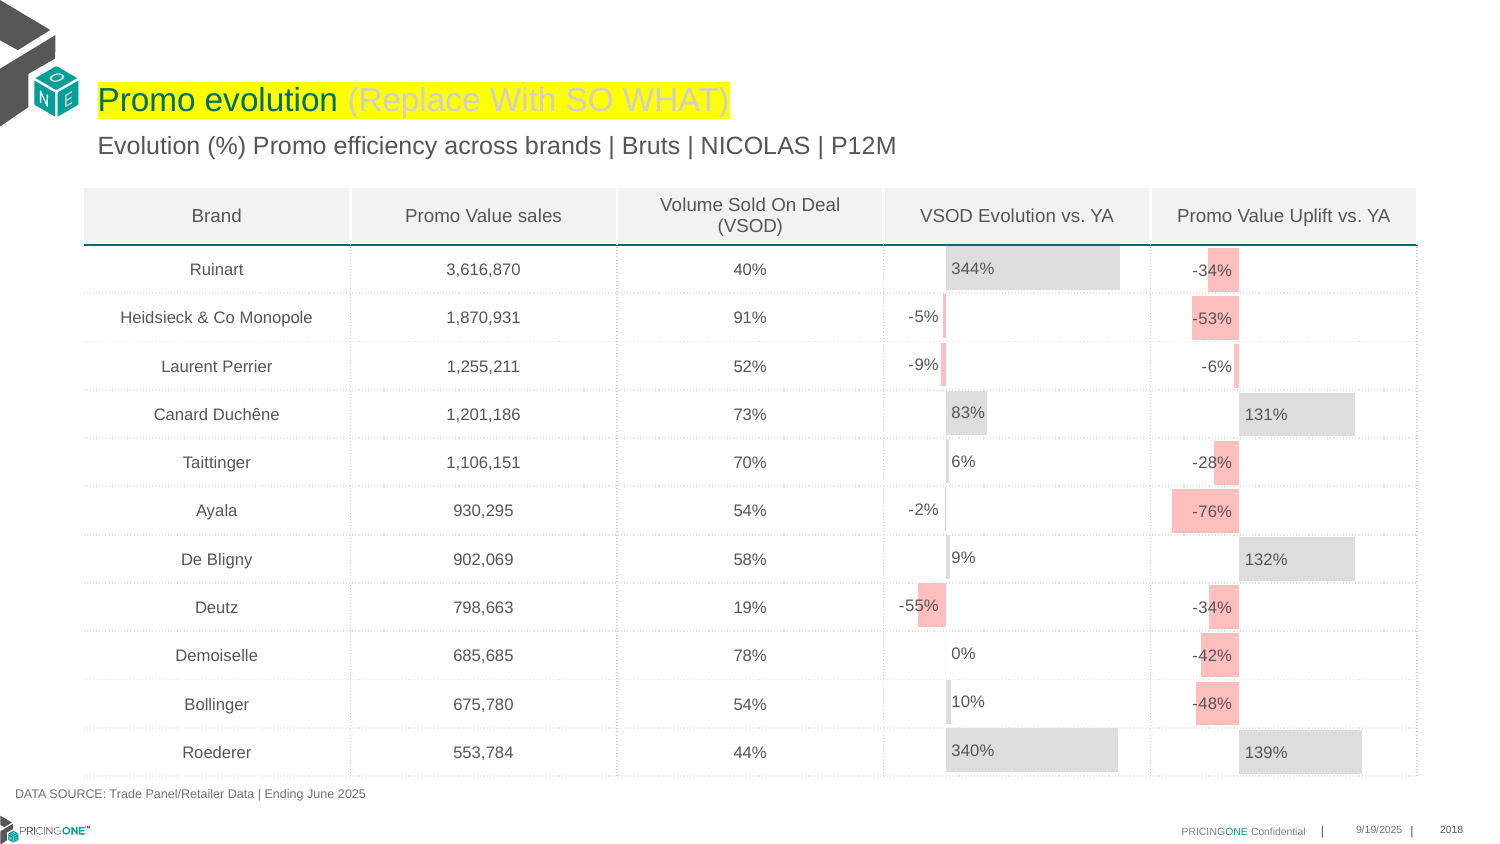

# Promo evolution (Replace With SO WHAT)
Evolution (%) Promo efficiency across brands | Bruts | NICOLAS | P12M
| Brand | Promo Value sales | Volume Sold On Deal (VSOD) | VSOD Evolution vs. YA | Promo Value Uplift vs. YA |
| --- | --- | --- | --- | --- |
| Ruinart | 3,616,870 | 40% |  |  |
| Heidsieck & Co Monopole | 1,870,931 | 91% |  |  |
| Laurent Perrier | 1,255,211 | 52% |  |  |
| Canard Duchêne | 1,201,186 | 73% |  |  |
| Taittinger | 1,106,151 | 70% |  |  |
| Ayala | 930,295 | 54% |  |  |
| De Bligny | 902,069 | 58% |  |  |
| Deutz | 798,663 | 19% |  |  |
| Demoiselle | 685,685 | 78% |  |  |
| Bollinger | 675,780 | 54% |  |  |
| Roederer | 553,784 | 44% |  |  |

### Chart

| Category | VSOD Evaluation vs YA |
|---|---|
| Ruinart | 3.444 |
| Heidsieck & Co Monopole | -0.052000000000000046 |
| Laurent Perrier | -0.08799999999999997 |
| Canard Duchêne | 0.825 |
| Taittinger | 0.06099999999999994 |
| Ayala | -0.018000000000000016 |
| De Bligny | 0.09400000000000008 |
| Deutz | -0.548 |
| Demoiselle | 0.0 |
| Bollinger | 0.10200000000000009 |
| Roederer | 3.4000000000000004 |

### Chart

| Category | Promo Value Uplift vs YA |
|---|---|
| Ruinart | -0.3444924914485563 |
| Heidsieck & Co Monopole | -0.5259835817606109 |
| Laurent Perrier | -0.057237615770096895 |
| Canard Duchêne | 1.3140271840613558 |
| Taittinger | -0.2844586466183616 |
| Ayala | -0.7584212594004139 |
| De Bligny | 1.3204628093295536 |
| Deutz | -0.34258906546732826 |
| Demoiselle | -0.42458226466135884 |
| Bollinger | -0.48200390111365865 |
| Roederer | 1.3944965758377839 |
DATA SOURCE: Trade Panel/Retailer Data | Ending June 2025

9/19/2025
2018